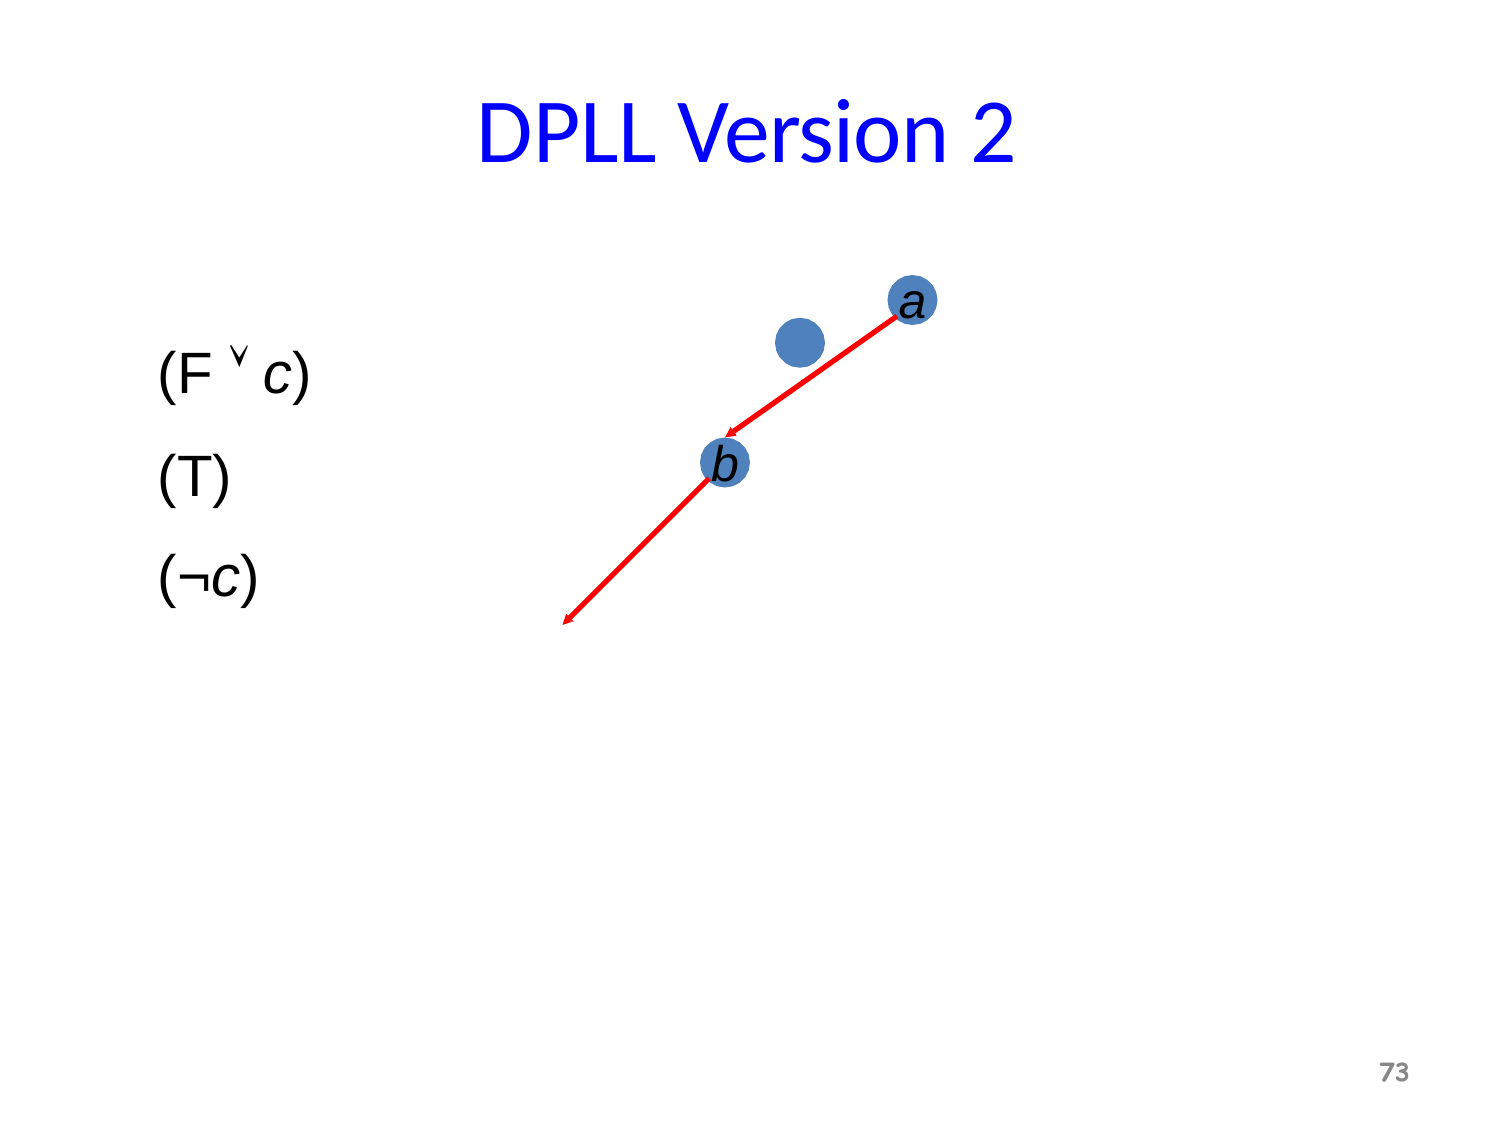

# DPLL Version 2
a

(F ∨ c)
(T)
(¬c)

b

73